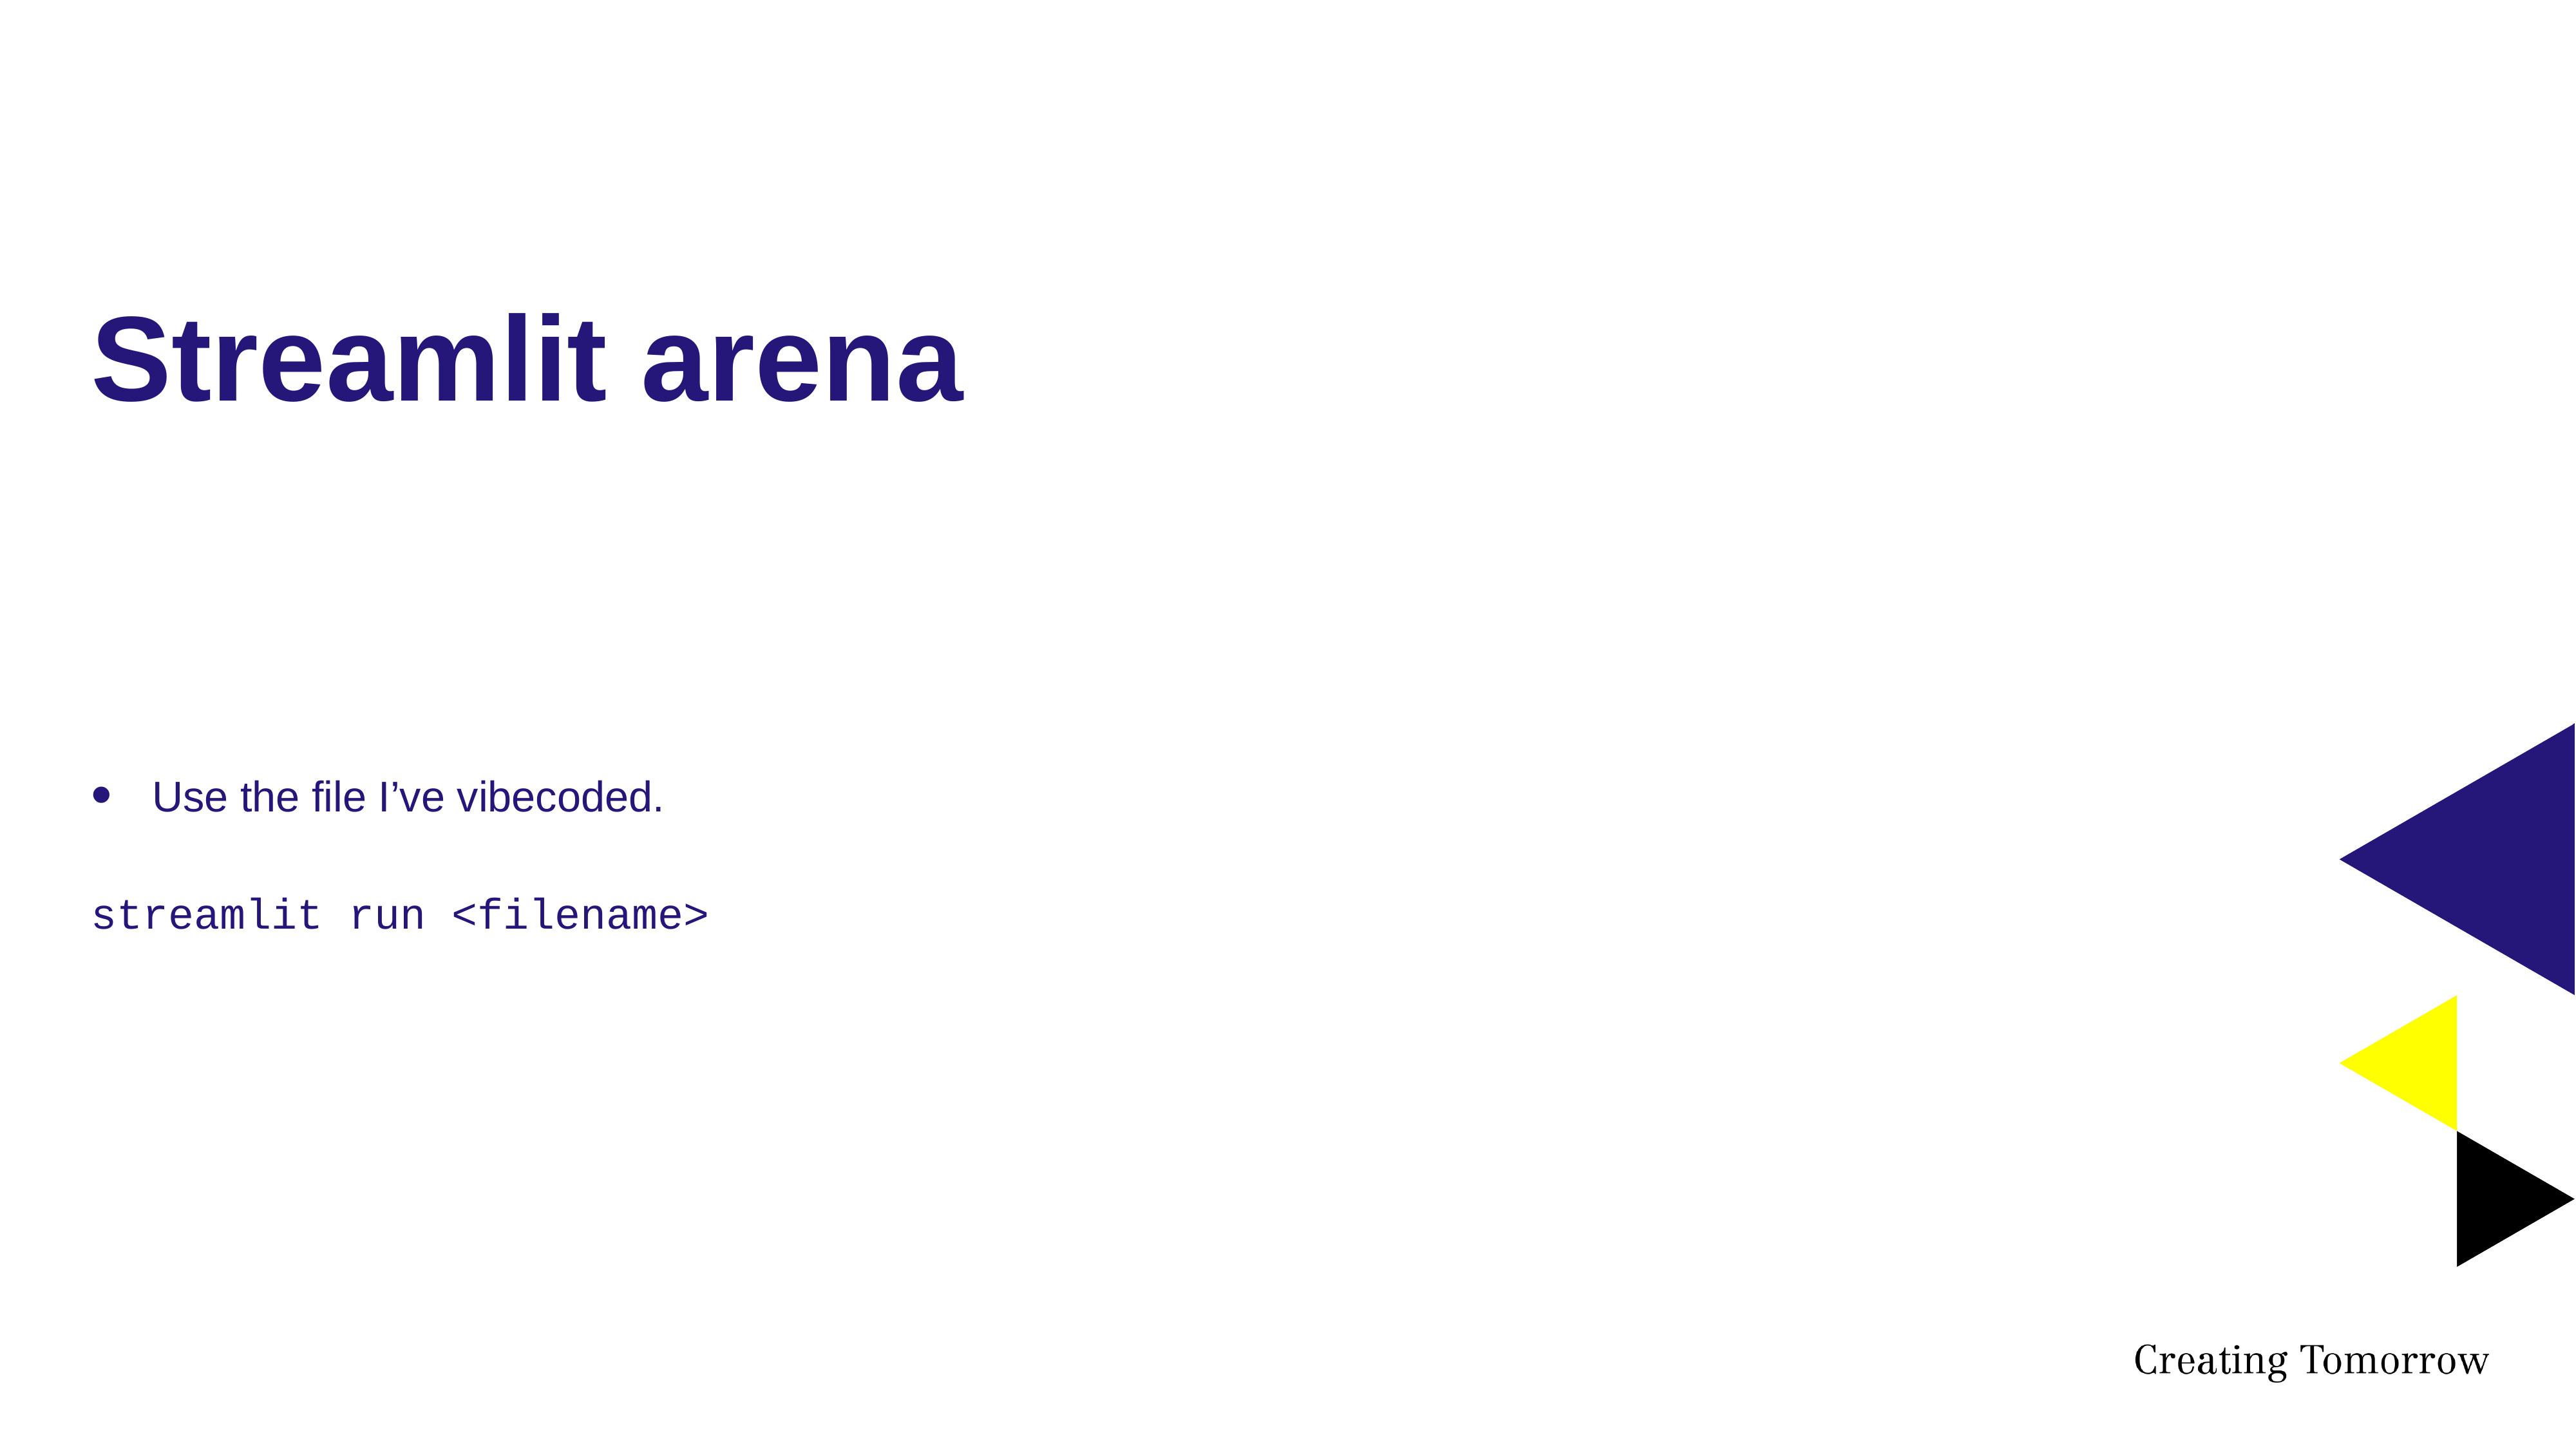

# Streamlit arena

Use the file I’ve vibecoded.

streamlit run <filename>